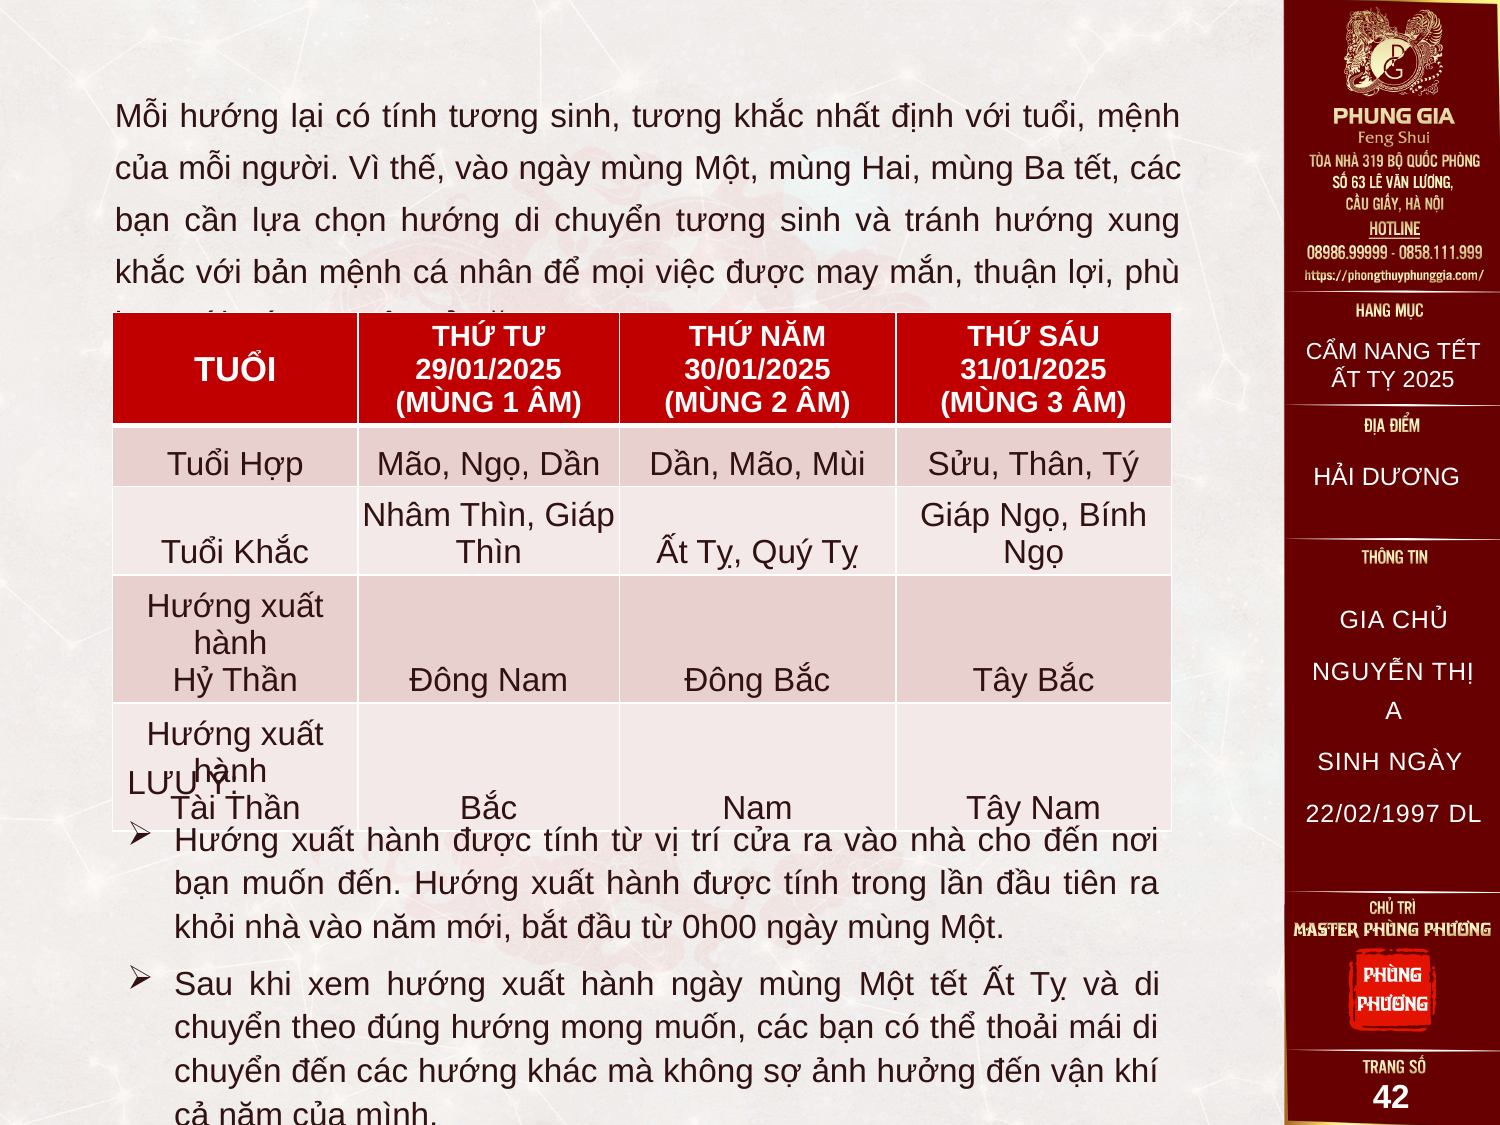

Mỗi hướng lại có tính tương sinh, tương khắc nhất định với tuổi, mệnh của mỗi người. Vì thế, vào ngày mùng Một, mùng Hai, mùng Ba tết, các bạn cần lựa chọn hướng di chuyển tương sinh và tránh hướng xung khắc với bản mệnh cá nhân để mọi việc được may mắn, thuận lợi, phù hợp với ước nguyện cả năm:
| TUỔI | THỨ TƯ 29/01/2025 (MÙNG 1 ÂM) | THỨ NĂM 30/01/2025 (MÙNG 2 ÂM) | THỨ SÁU 31/01/2025 (MÙNG 3 ÂM) |
| --- | --- | --- | --- |
| Tuổi Hợp | Mão, Ngọ, Dần | Dần, Mão, Mùi | Sửu, Thân, Tý |
| Tuổi Khắc | Nhâm Thìn, Giáp Thìn | Ất Tỵ, Quý Tỵ | Giáp Ngọ, Bính Ngọ |
| Hướng xuất hành Hỷ Thần | Đông Nam | Đông Bắc | Tây Bắc |
| Hướng xuất hành Tài Thần | Bắc | Nam | Tây Nam |
CẨM NANG TẾT ẤT TỴ 2025
HẢI DƯƠNG
GIA CHỦ
NGUYỄN THỊ A
SINH NGÀY
22/02/1997 DL
LƯU Ý:
Hướng xuất hành được tính từ vị trí cửa ra vào nhà cho đến nơi bạn muốn đến. Hướng xuất hành được tính trong lần đầu tiên ra khỏi nhà vào năm mới, bắt đầu từ 0h00 ngày mùng Một.
Sau khi xem hướng xuất hành ngày mùng Một tết Ất Tỵ và di chuyển theo đúng hướng mong muốn, các bạn có thể thoải mái di chuyển đến các hướng khác mà không sợ ảnh hưởng đến vận khí cả năm của mình.
42